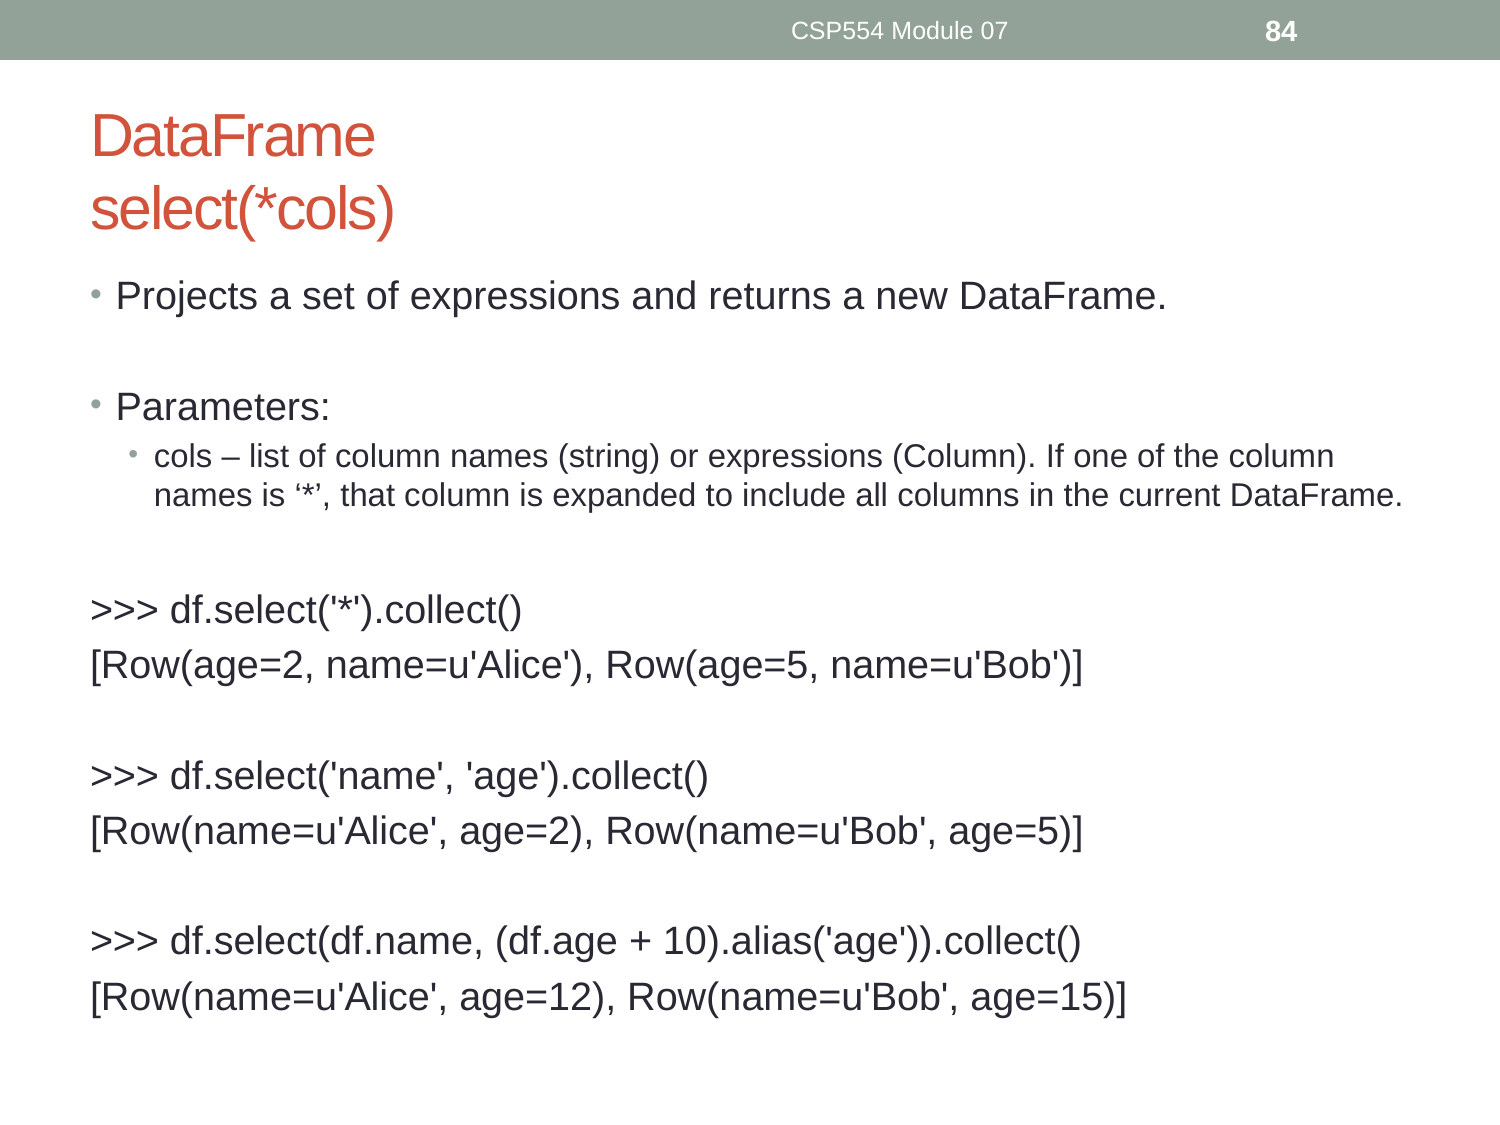

CSP554 Module 07
84
# DataFrame select(*cols)
Projects a set of expressions and returns a new DataFrame.

Parameters:
cols – list of column names (string) or expressions (Column). If one of the column names is ‘*’, that column is expanded to include all columns in the current DataFrame.

>>> df.select('*').collect()
[Row(age=2, name=u'Alice'), Row(age=5, name=u'Bob')]

>>> df.select('name', 'age').collect()
[Row(name=u'Alice', age=2), Row(name=u'Bob', age=5)]

>>> df.select(df.name, (df.age + 10).alias('age')).collect()
[Row(name=u'Alice', age=12), Row(name=u'Bob', age=15)]